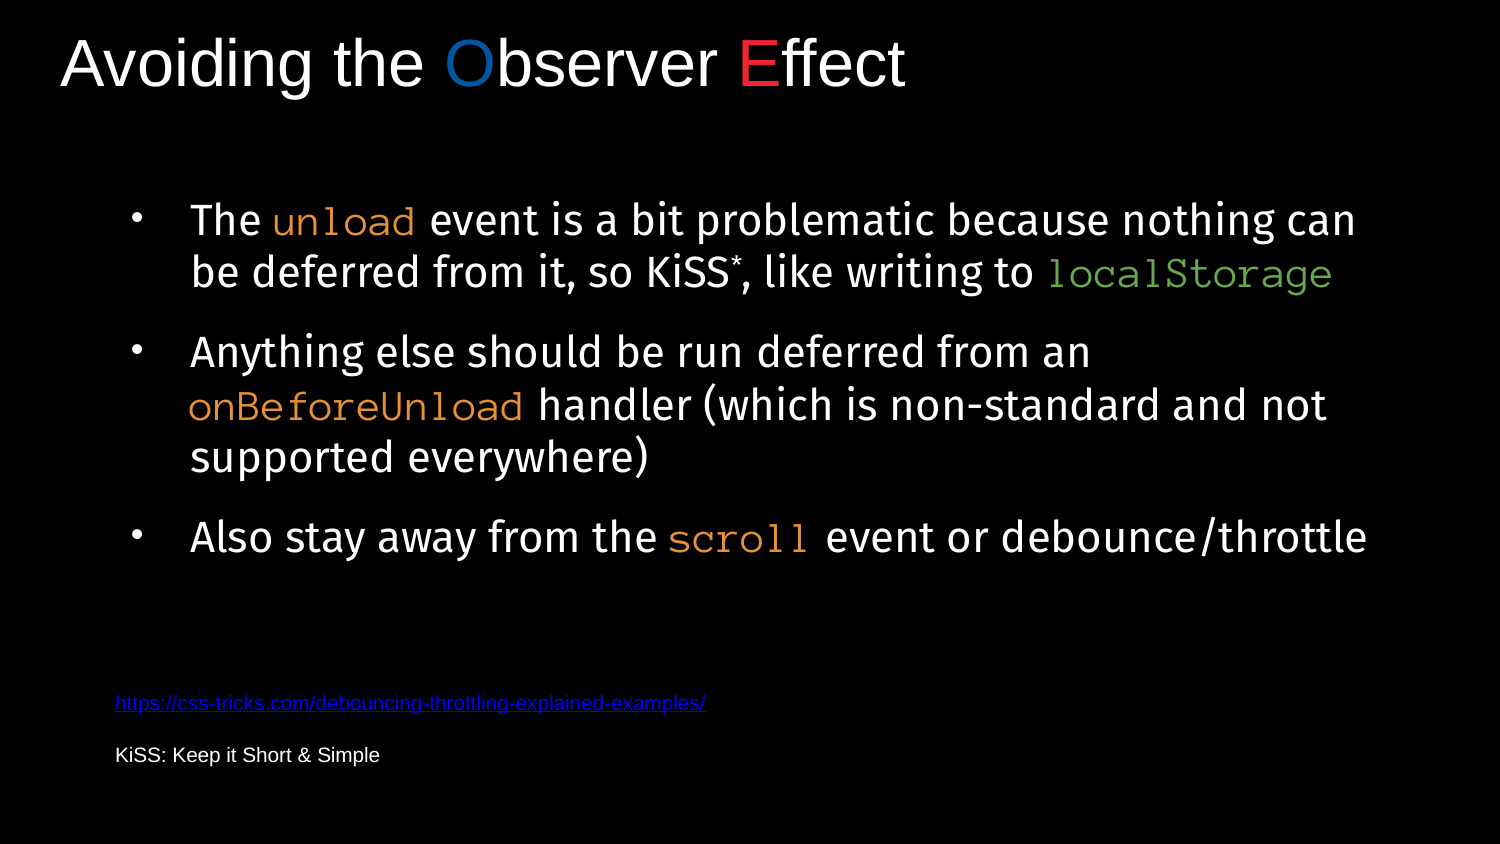

# Avoiding the Observer Effect
The unload event is a bit problematic because nothing can be deferred from it, so KiSS*, like writing to localStorage
Anything else should be run deferred from an onBeforeUnload handler (which is non-standard and not supported everywhere)
Also stay away from the scroll event or debounce/throttle
https://css-tricks.com/debouncing-throttling-explained-examples/
KiSS: Keep it Short & Simple